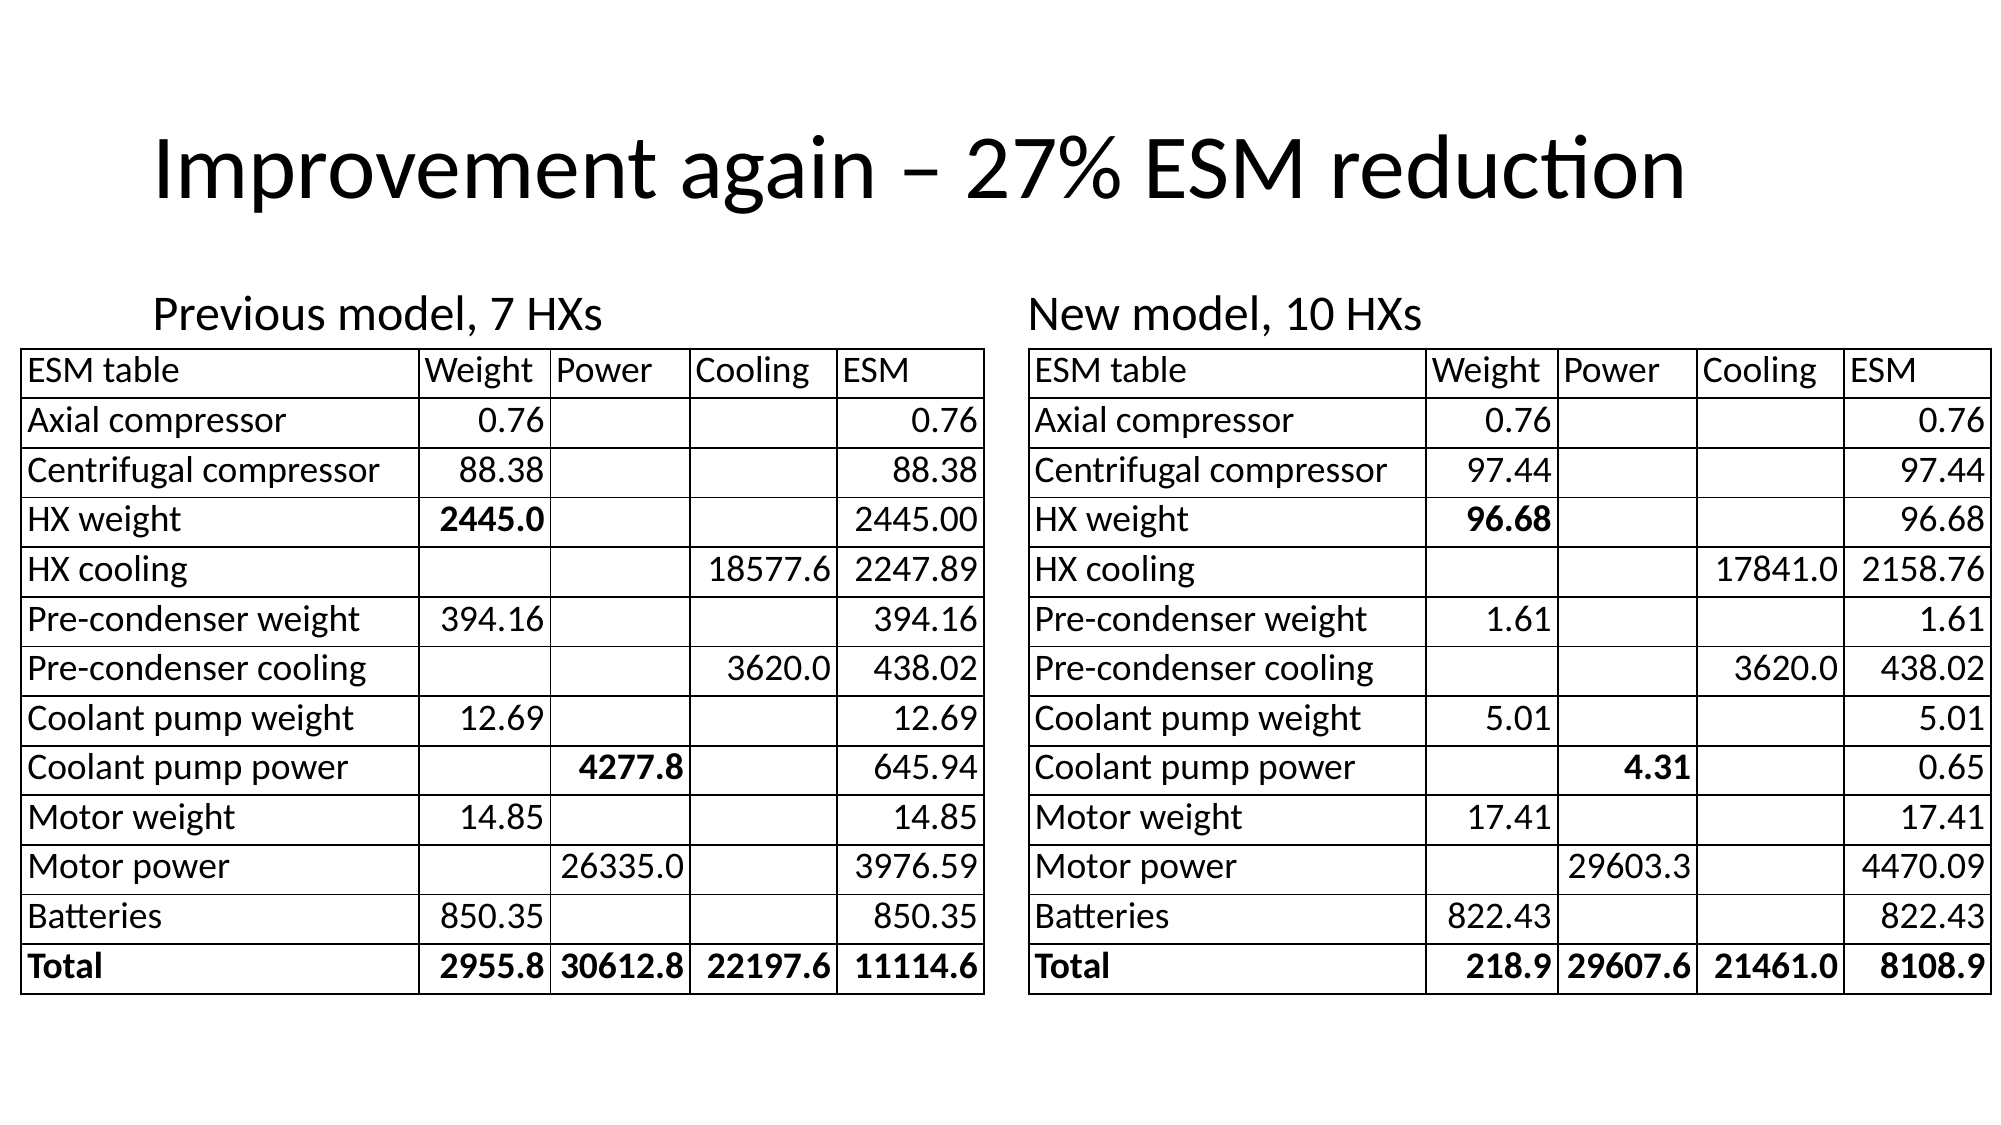

# Improvement again – 27% ESM reduction
Previous model, 7 HXs
New model, 10 HXs
| ESM table | Weight | Power | Cooling | ESM |
| --- | --- | --- | --- | --- |
| Axial compressor | 0.76 |  |  | 0.76 |
| Centrifugal compressor | 88.38 |  |  | 88.38 |
| HX weight | 2445.0 |  |  | 2445.00 |
| HX cooling |  |  | 18577.6 | 2247.89 |
| Pre-condenser weight | 394.16 |  |  | 394.16 |
| Pre-condenser cooling |  |  | 3620.0 | 438.02 |
| Coolant pump weight | 12.69 |  |  | 12.69 |
| Coolant pump power |  | 4277.8 |  | 645.94 |
| Motor weight | 14.85 |  |  | 14.85 |
| Motor power |  | 26335.0 |  | 3976.59 |
| Batteries | 850.35 |  |  | 850.35 |
| Total | 2955.8 | 30612.8 | 22197.6 | 11114.6 |
| ESM table | Weight | Power | Cooling | ESM |
| --- | --- | --- | --- | --- |
| Axial compressor | 0.76 |  |  | 0.76 |
| Centrifugal compressor | 97.44 |  |  | 97.44 |
| HX weight | 96.68 |  |  | 96.68 |
| HX cooling |  |  | 17841.0 | 2158.76 |
| Pre-condenser weight | 1.61 |  |  | 1.61 |
| Pre-condenser cooling |  |  | 3620.0 | 438.02 |
| Coolant pump weight | 5.01 |  |  | 5.01 |
| Coolant pump power |  | 4.31 |  | 0.65 |
| Motor weight | 17.41 |  |  | 17.41 |
| Motor power |  | 29603.3 |  | 4470.09 |
| Batteries | 822.43 |  |  | 822.43 |
| Total | 218.9 | 29607.6 | 21461.0 | 8108.9 |